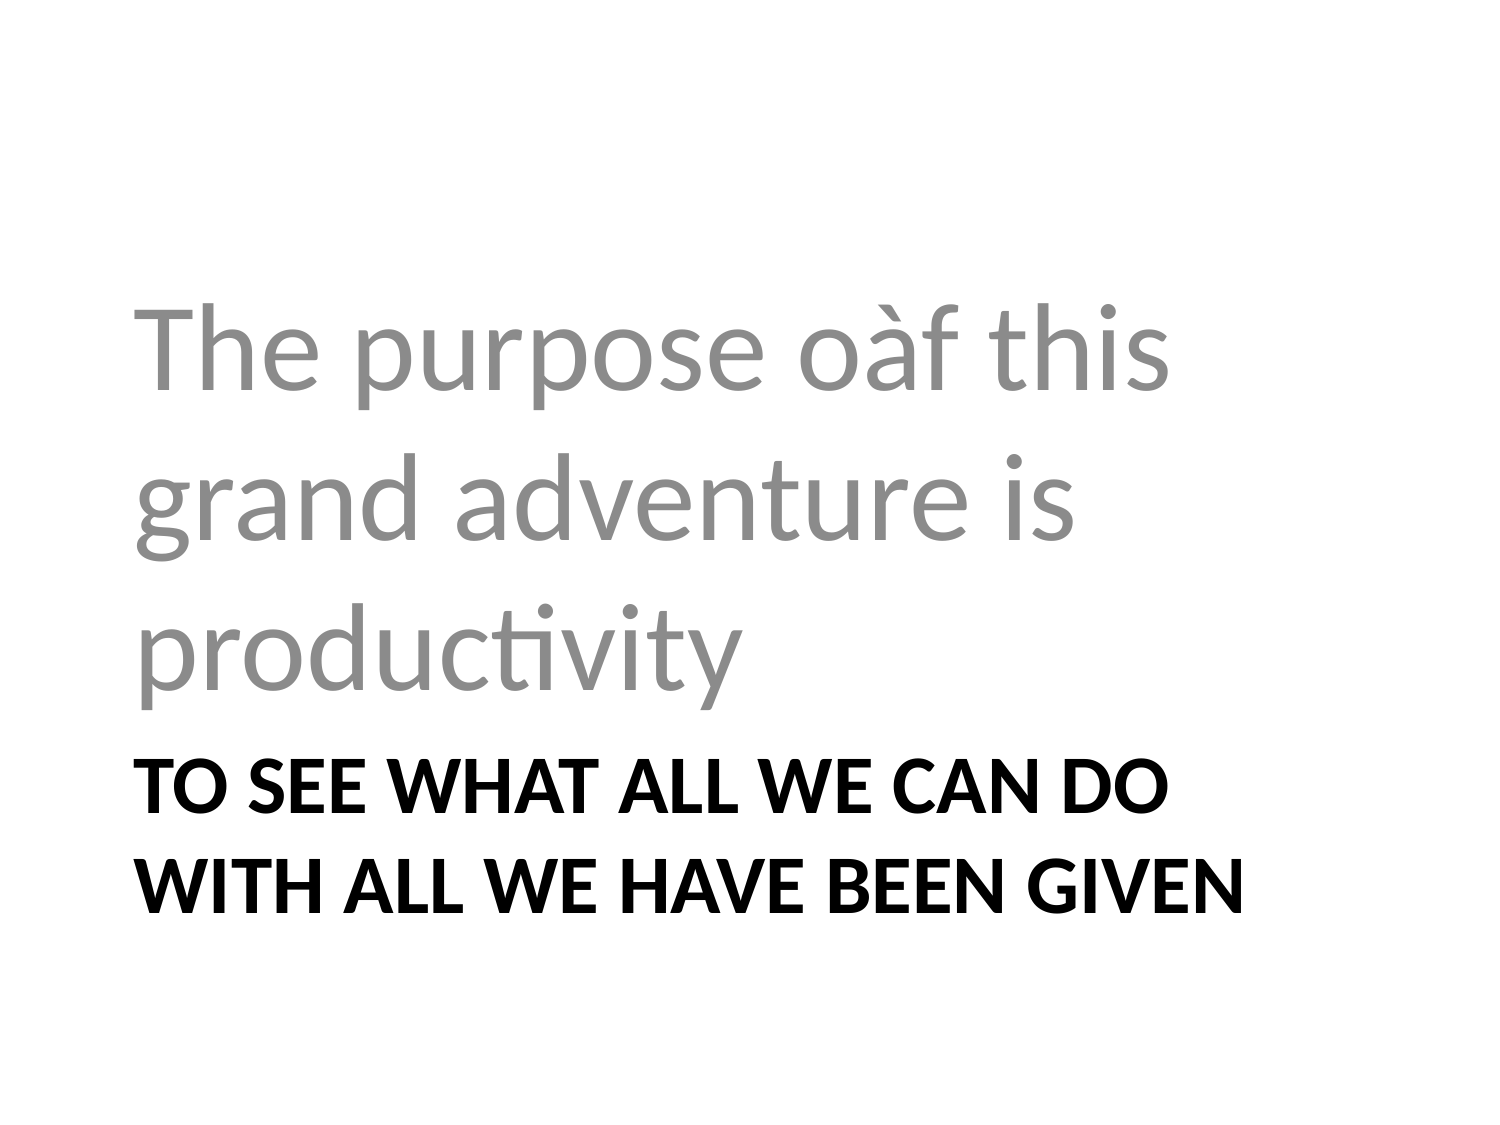

The purpose oàf this grand adventure is productivity
# To see what all we can do with all we have been given